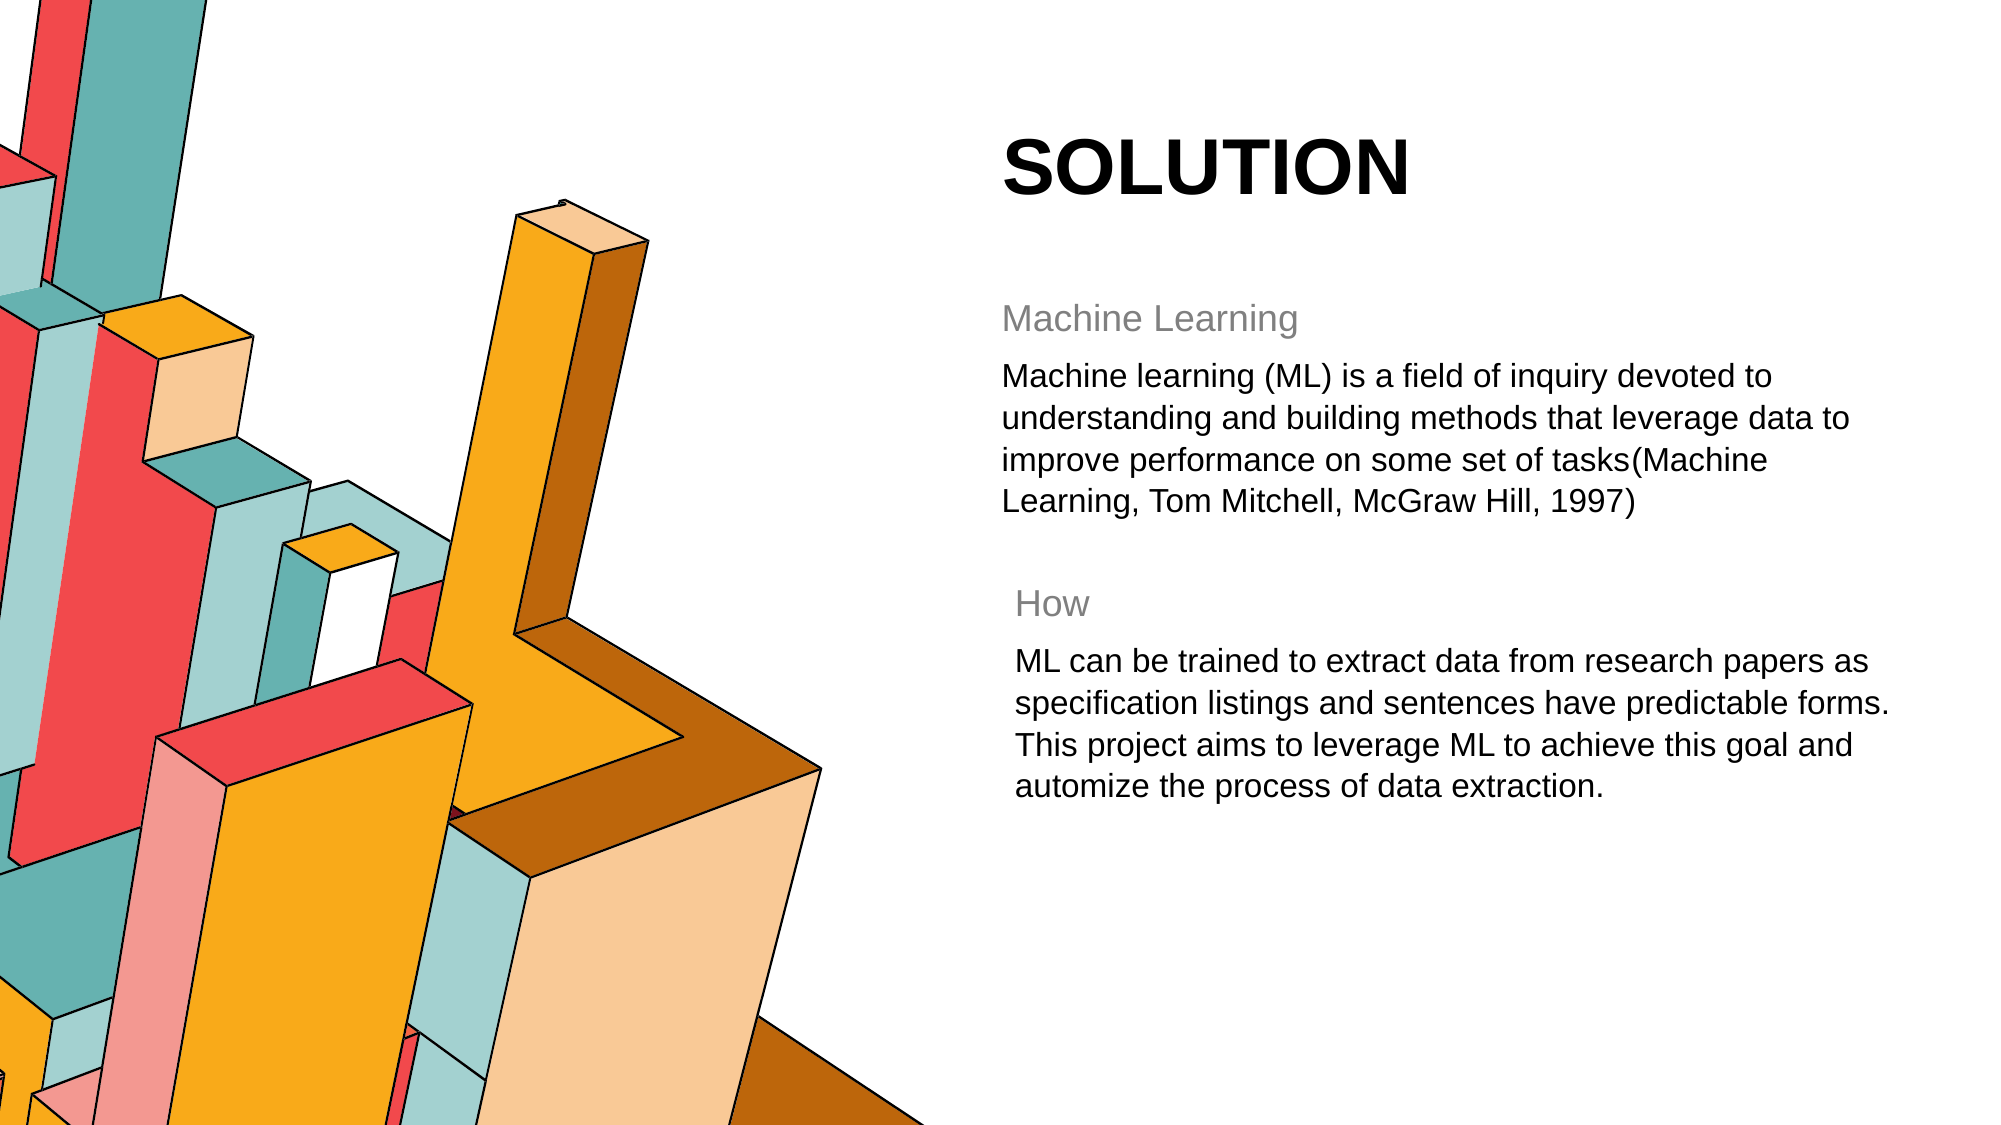

# SOLUTION
Machine Learning
Machine learning (ML) is a field of inquiry devoted to understanding and building methods that leverage data to improve performance on some set of tasks(Machine Learning, Tom Mitchell, McGraw Hill, 1997)
How
ML can be trained to extract data from research papers as specification listings and sentences have predictable forms. This project aims to leverage ML to achieve this goal and automize the process of data extraction.